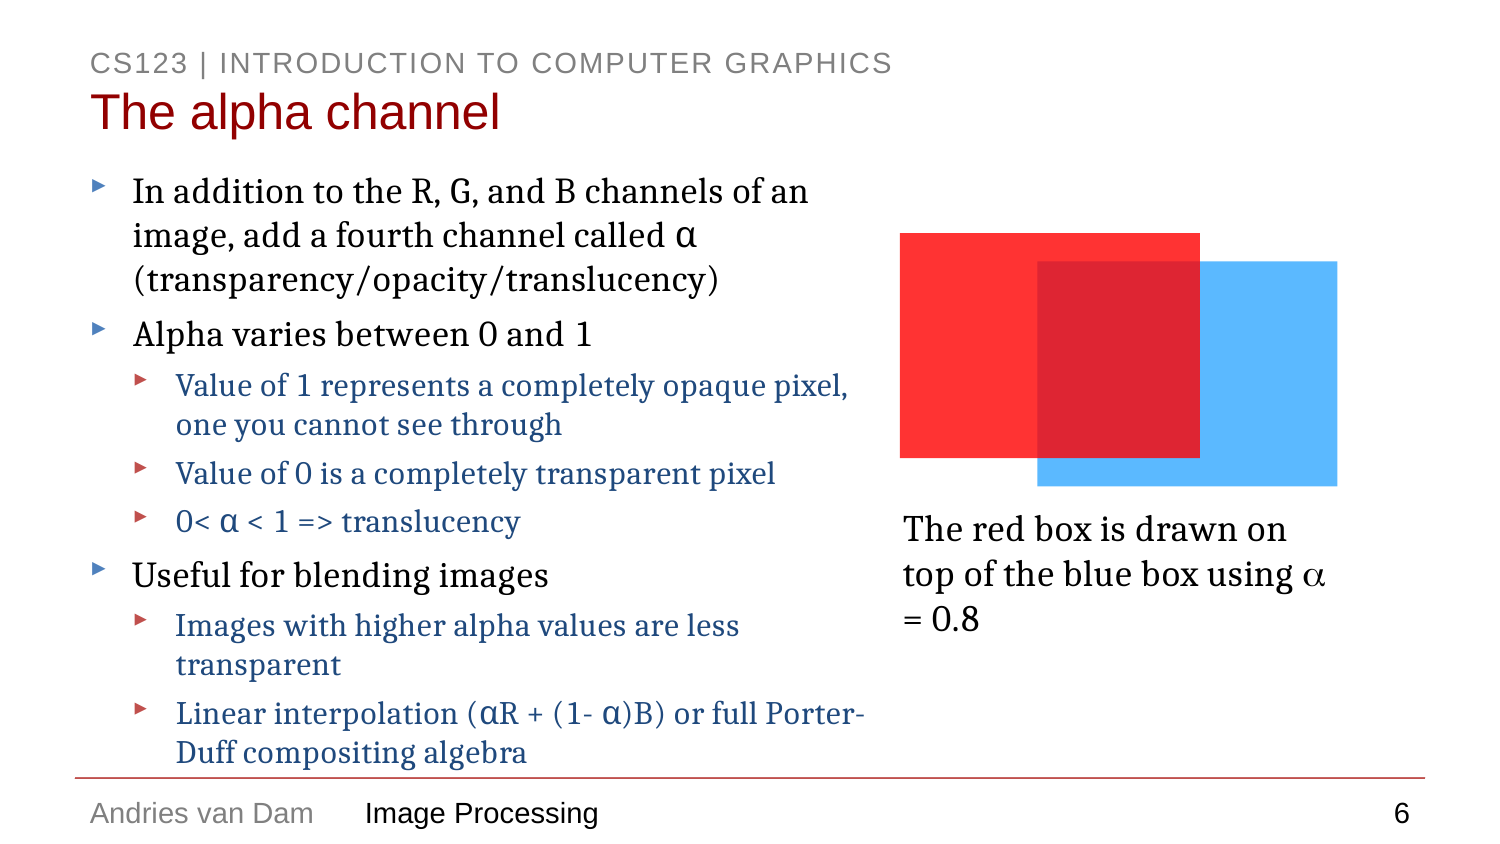

# The alpha channel
In addition to the R, G, and B channels of an image, add a fourth channel called α (transparency/opacity/translucency)
Alpha varies between 0 and 1
Value of 1 represents a completely opaque pixel, one you cannot see through
Value of 0 is a completely transparent pixel
0< α < 1 => translucency
Useful for blending images
Images with higher alpha values are less transparent
Linear interpolation (αR + (1- α)B) or full Porter-Duff compositing algebra

The red box is drawn on top of the blue box using α = 0.8
6
Image Processing